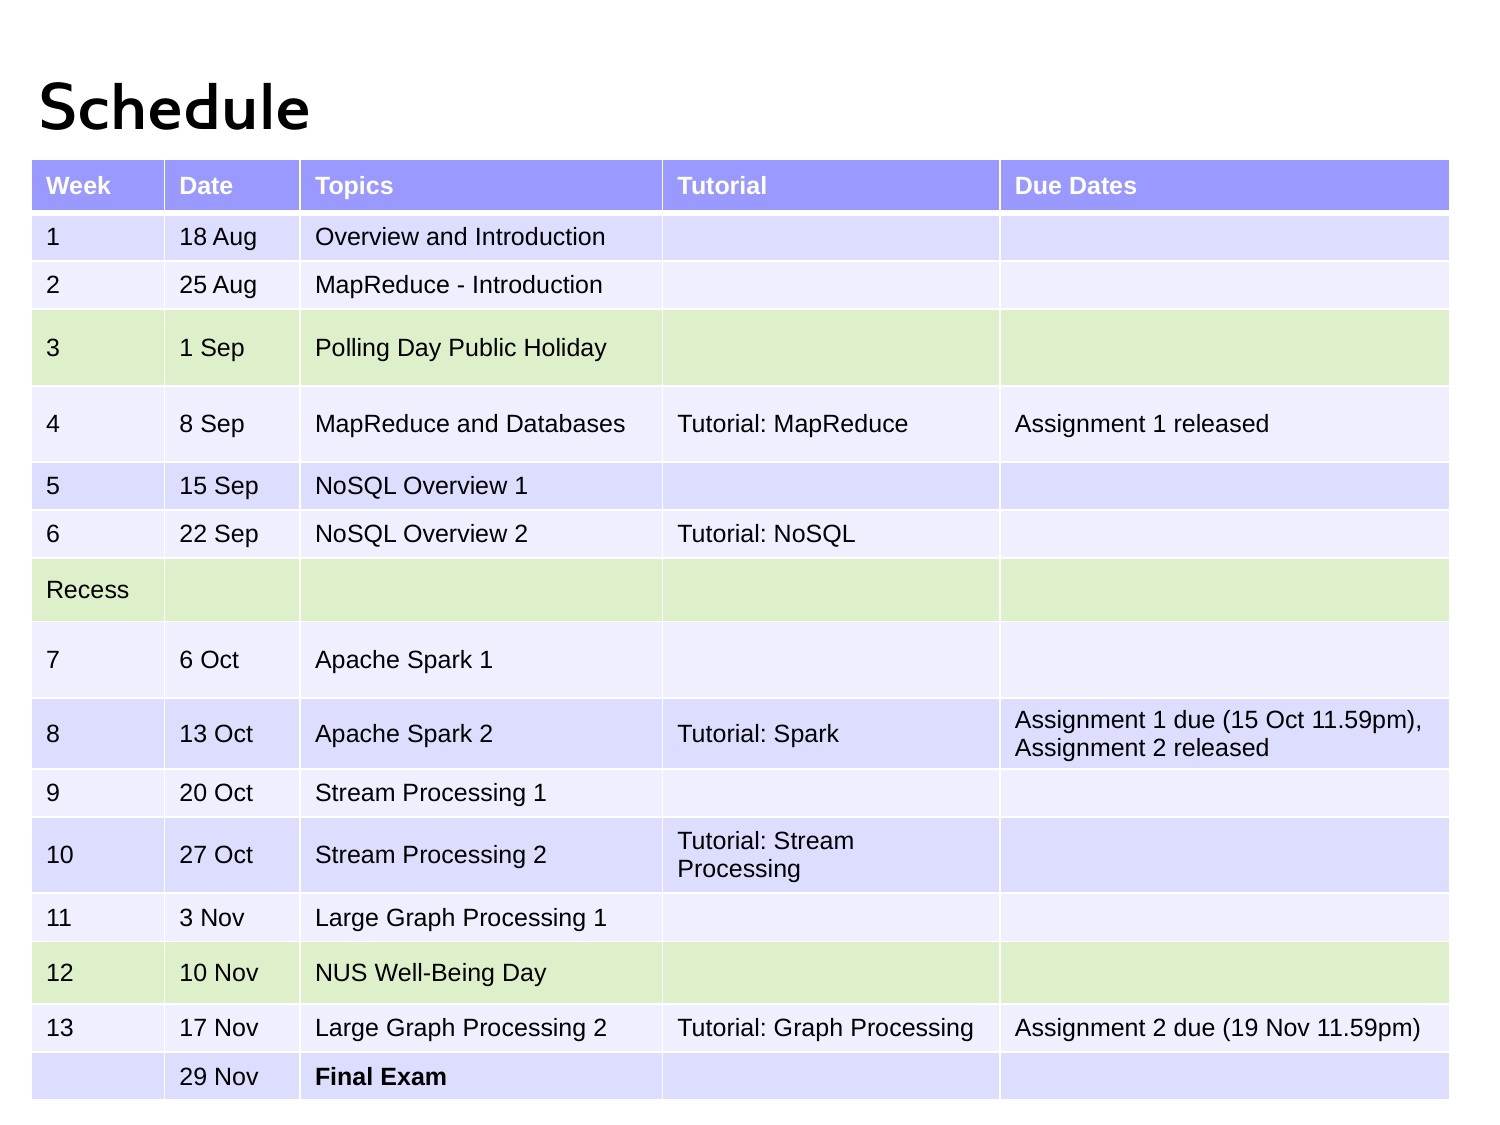

# Schedule
| Week | Date | Topics | Tutorial | Due Dates |
| --- | --- | --- | --- | --- |
| 1 | 18 Aug | Overview and Introduction |  |  |
| 2 | 25 Aug | MapReduce - Introduction |  |  |
| 3 | 1 Sep | Polling Day Public Holiday |  |  |
| 4 | 8 Sep | MapReduce and Databases | Tutorial: MapReduce | Assignment 1 released |
| 5 | 15 Sep | NoSQL Overview 1 |  |  |
| 6 | 22 Sep | NoSQL Overview 2 | Tutorial: NoSQL |  |
| Recess |  |  |  |  |
| 7 | 6 Oct | Apache Spark 1 |  |  |
| 8 | 13 Oct | Apache Spark 2 | Tutorial: Spark | Assignment 1 due (15 Oct 11.59pm), Assignment 2 released |
| 9 | 20 Oct | Stream Processing 1 |  |  |
| 10 | 27 Oct | Stream Processing 2 | Tutorial: Stream Processing |  |
| 11 | 3 Nov | Large Graph Processing 1 |  |  |
| 12 | 10 Nov | NUS Well-Being Day |  |  |
| 13 | 17 Nov | Large Graph Processing 2 | Tutorial: Graph Processing | Assignment 2 due (19 Nov 11.59pm) |
|  | 29 Nov | Final Exam |  |  |
2